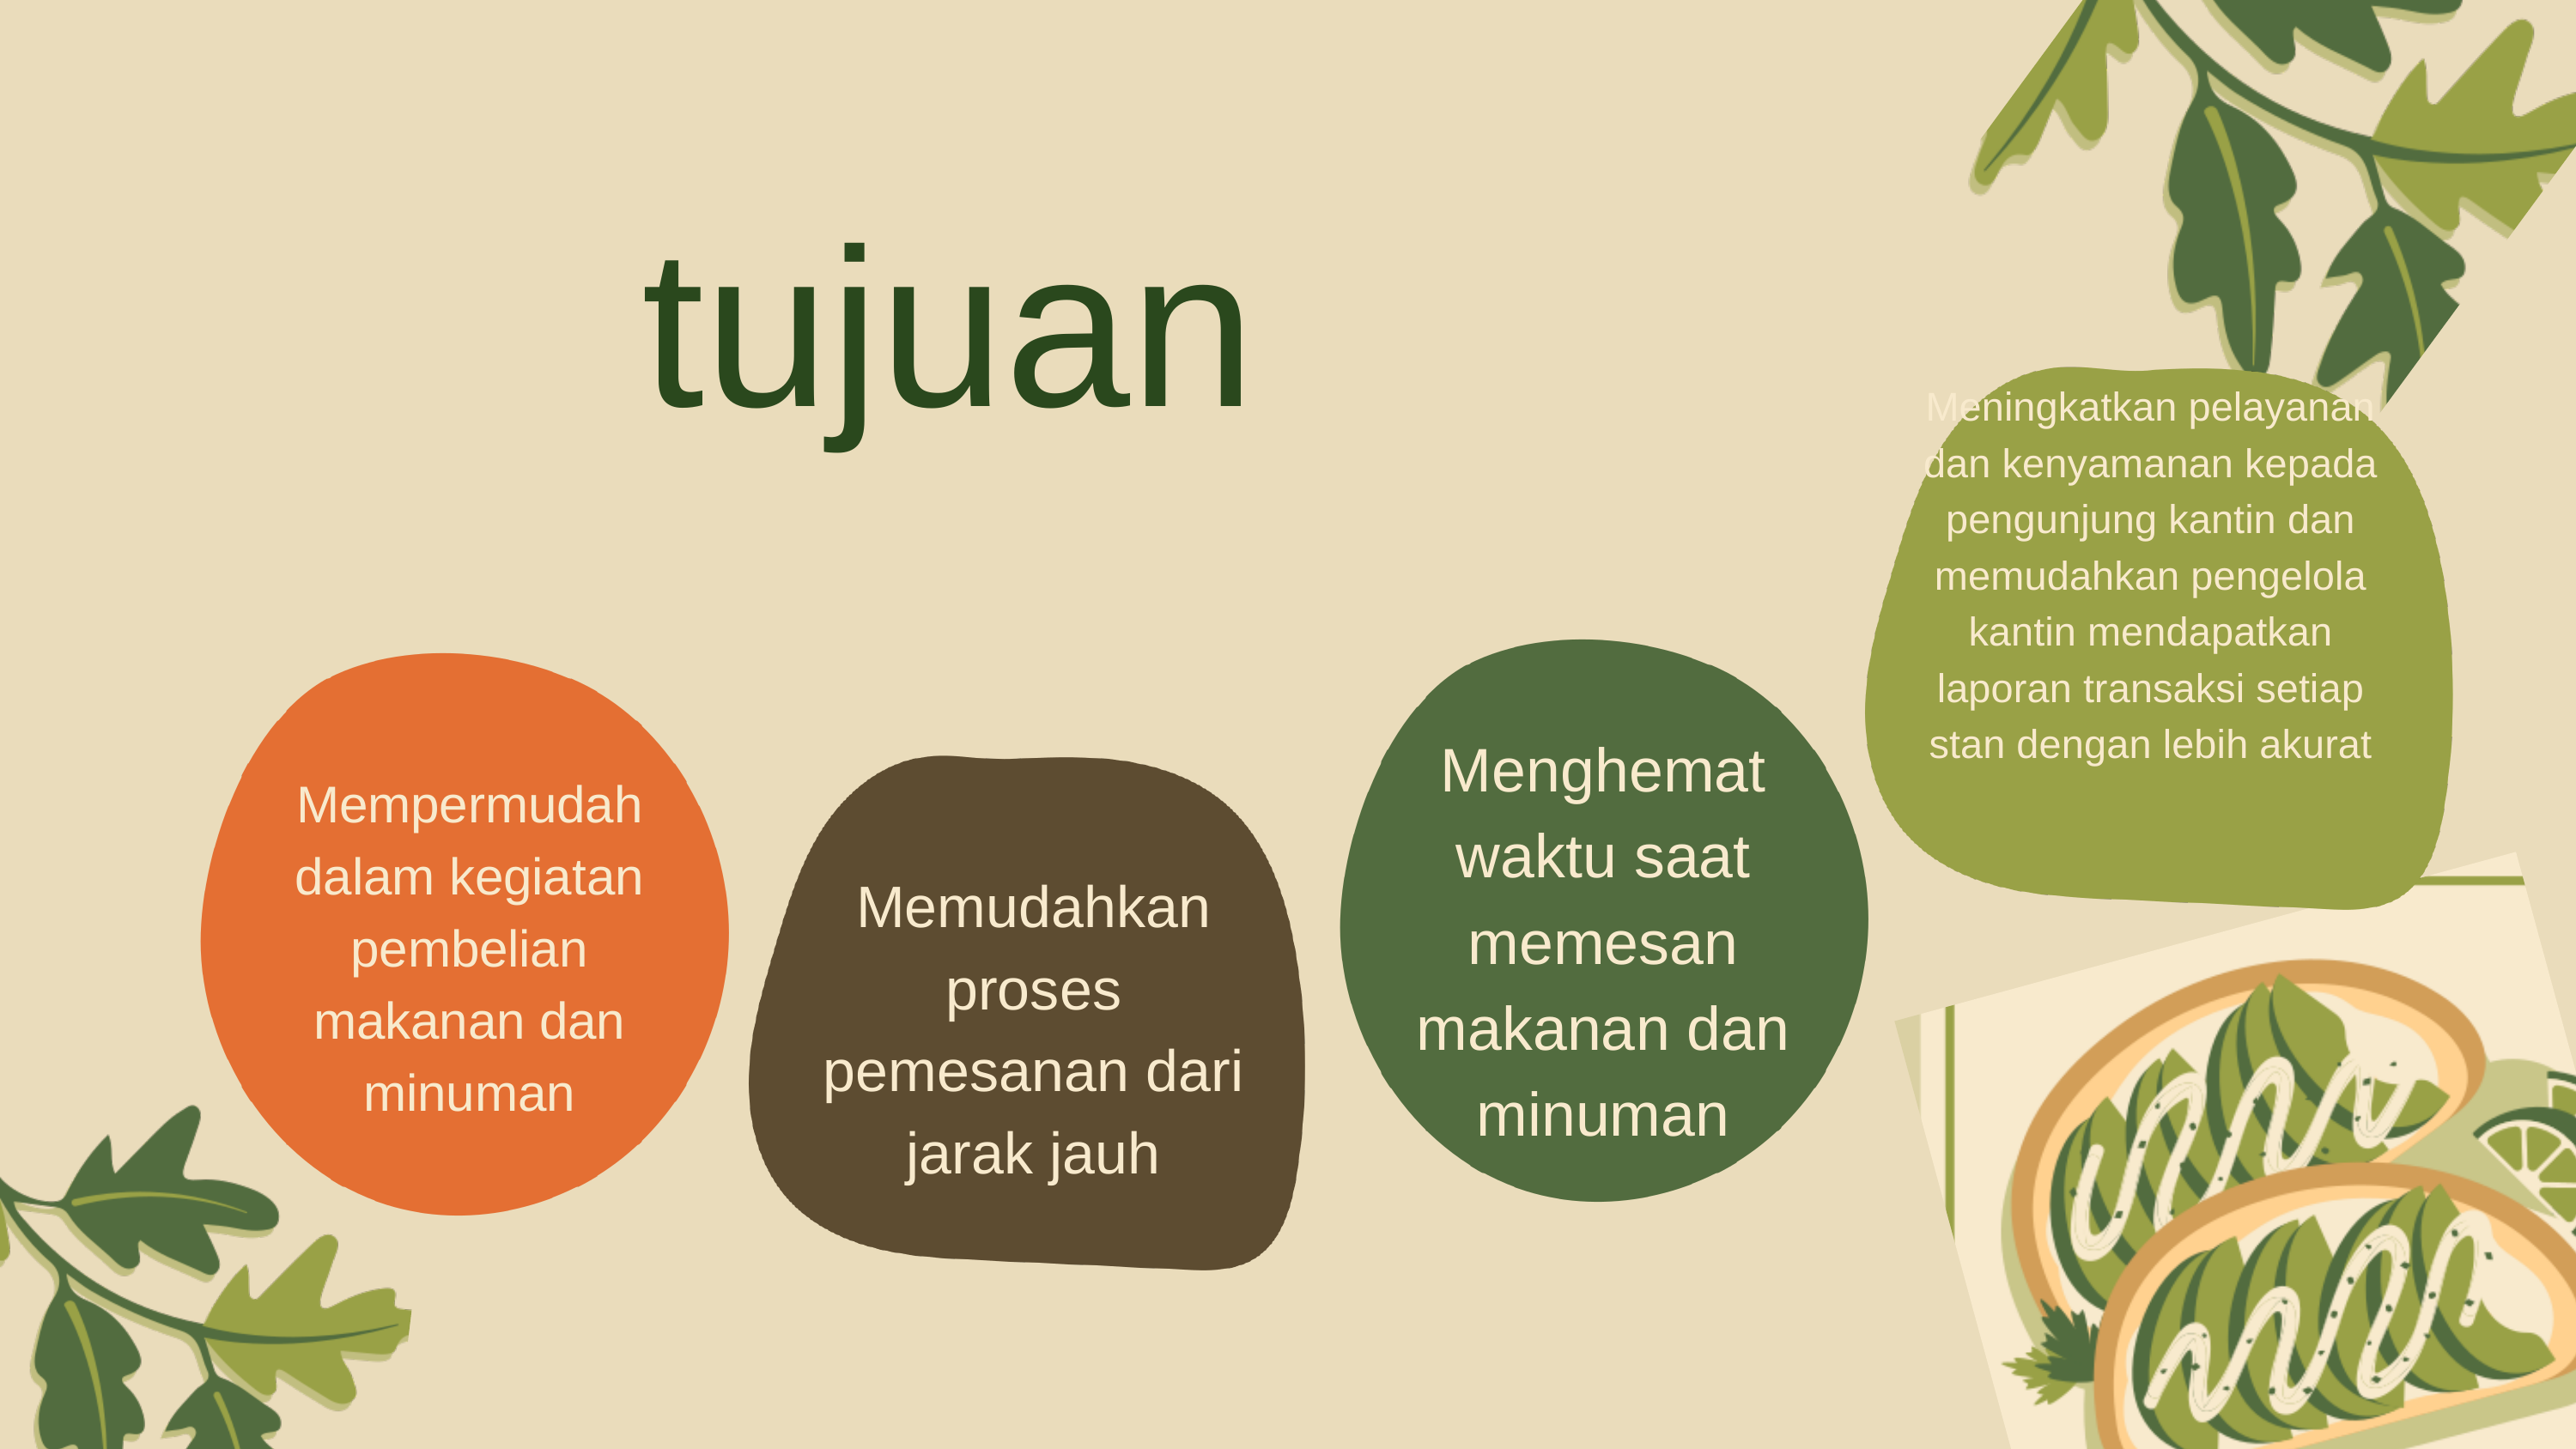

tujuan

Meningkatkan pelayanan dan kenyamanan kepada pengunjung kantin dan memudahkan pengelola kantin mendapatkan laporan transaksi setiap stan dengan lebih akurat

Menghemat waktu saat memesan makanan dan minuman

Mempermudah dalam kegiatan pembelian makanan dan minuman
Memudahkan proses pemesanan dari jarak jauh